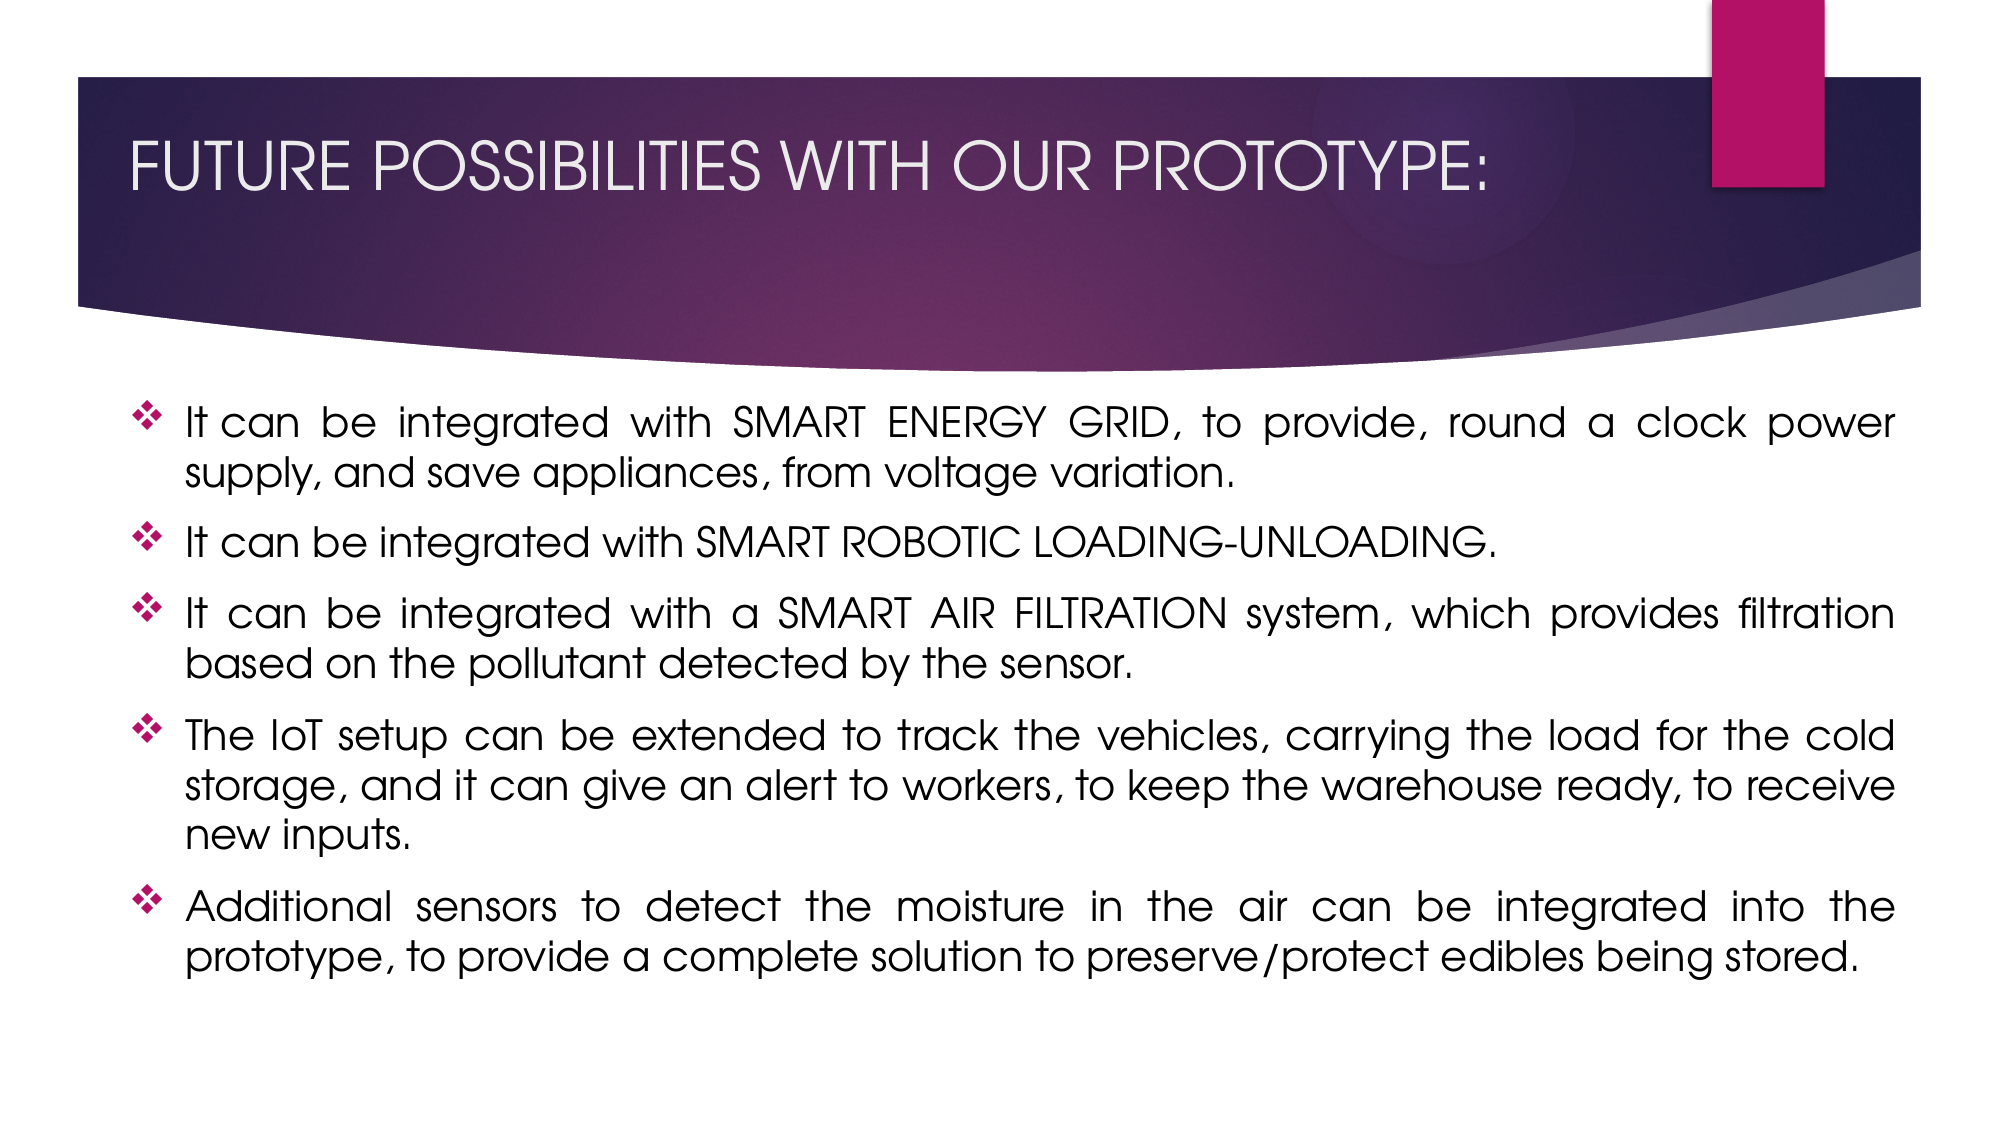

# FUTURE POSSIBILITIES WITH OUR PROTOTYPE:
It can be integrated with SMART ENERGY GRID, to provide, round a clock power supply, and save appliances, from voltage variation.
It can be integrated with SMART ROBOTIC LOADING-UNLOADING.
It can be integrated with a SMART AIR FILTRATION system, which provides filtration based on the pollutant detected by the sensor.
The IoT setup can be extended to track the vehicles, carrying the load for the cold storage, and it can give an alert to workers, to keep the warehouse ready, to receive new inputs.
Additional sensors to detect the moisture in the air can be integrated into the prototype, to provide a complete solution to preserve/protect edibles being stored.